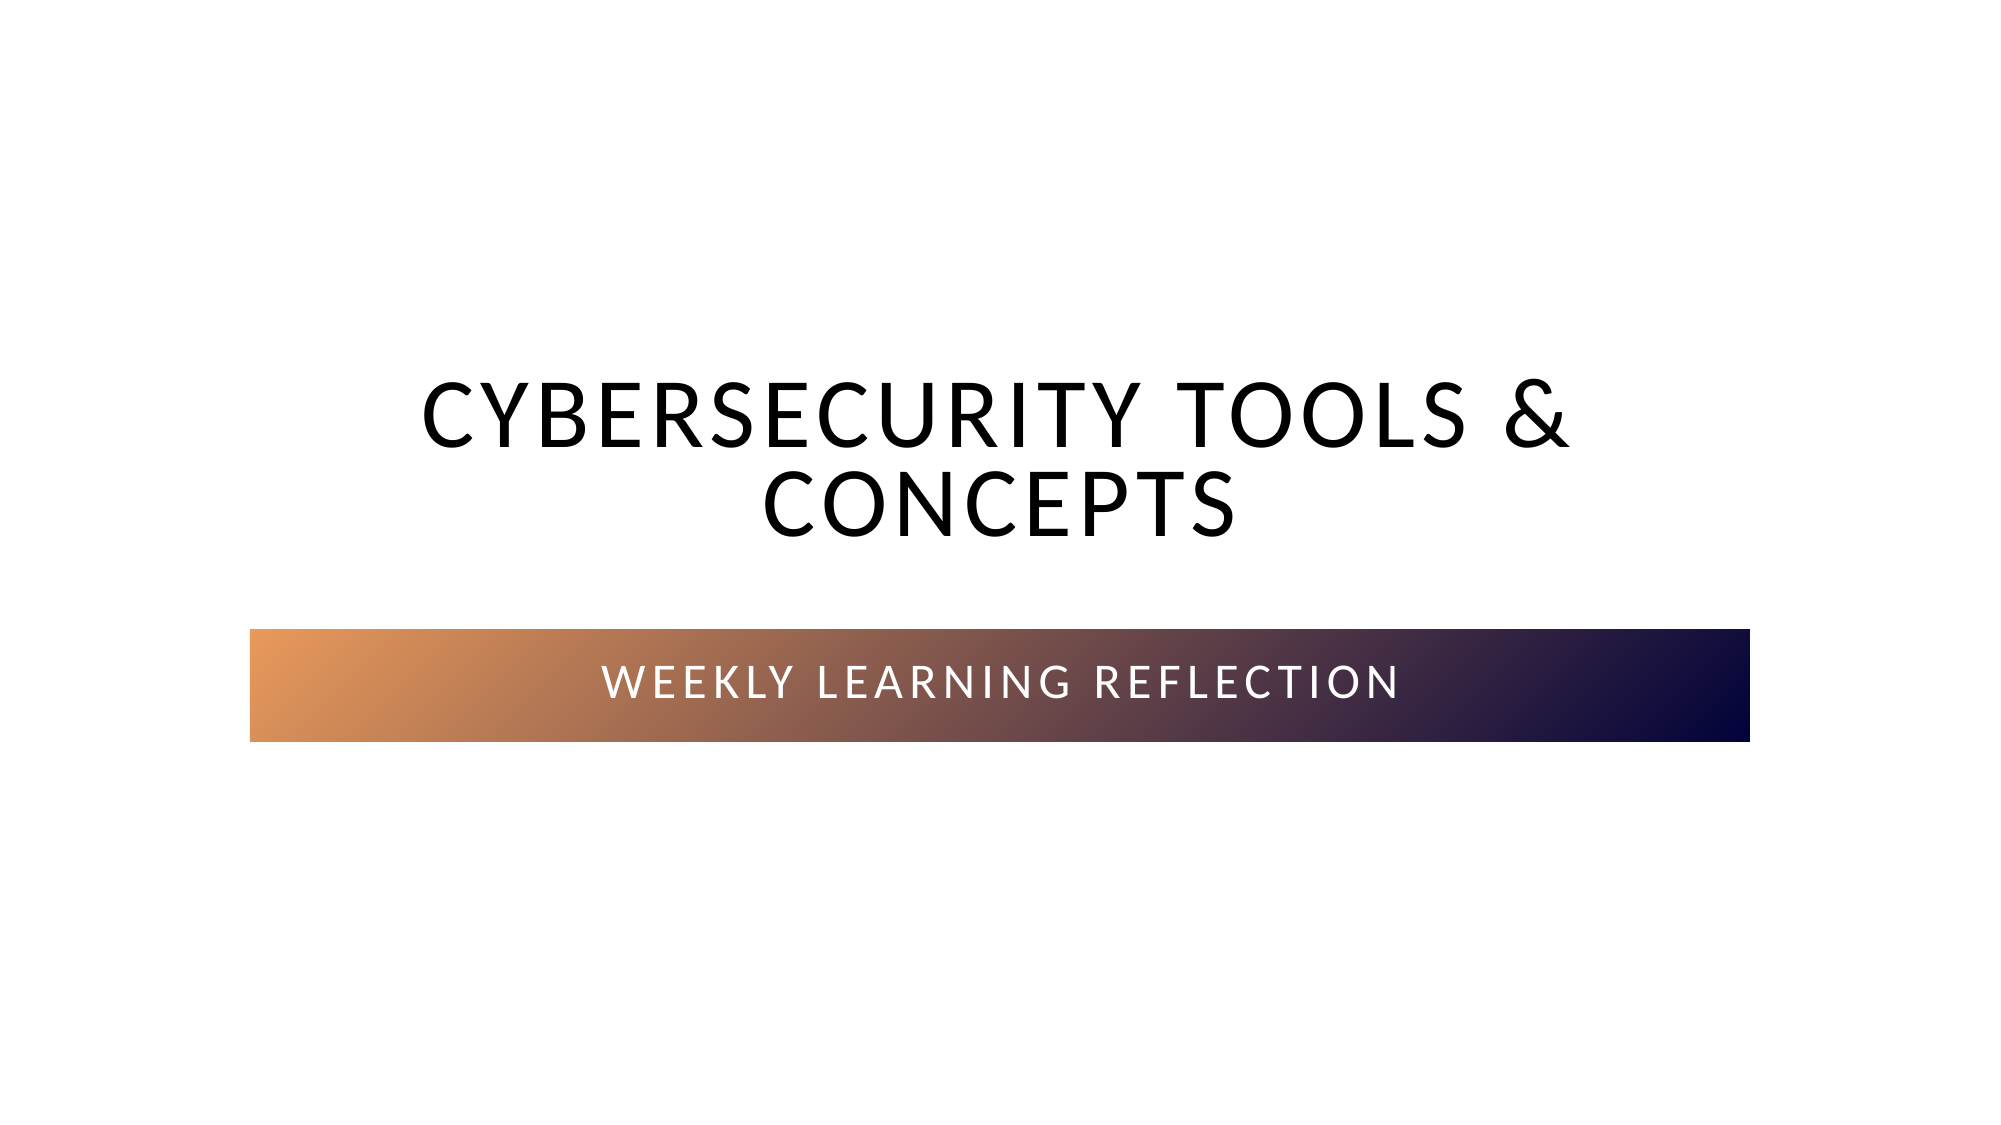

# Cybersecurity tools & Concepts
Weekly Learning Reflection